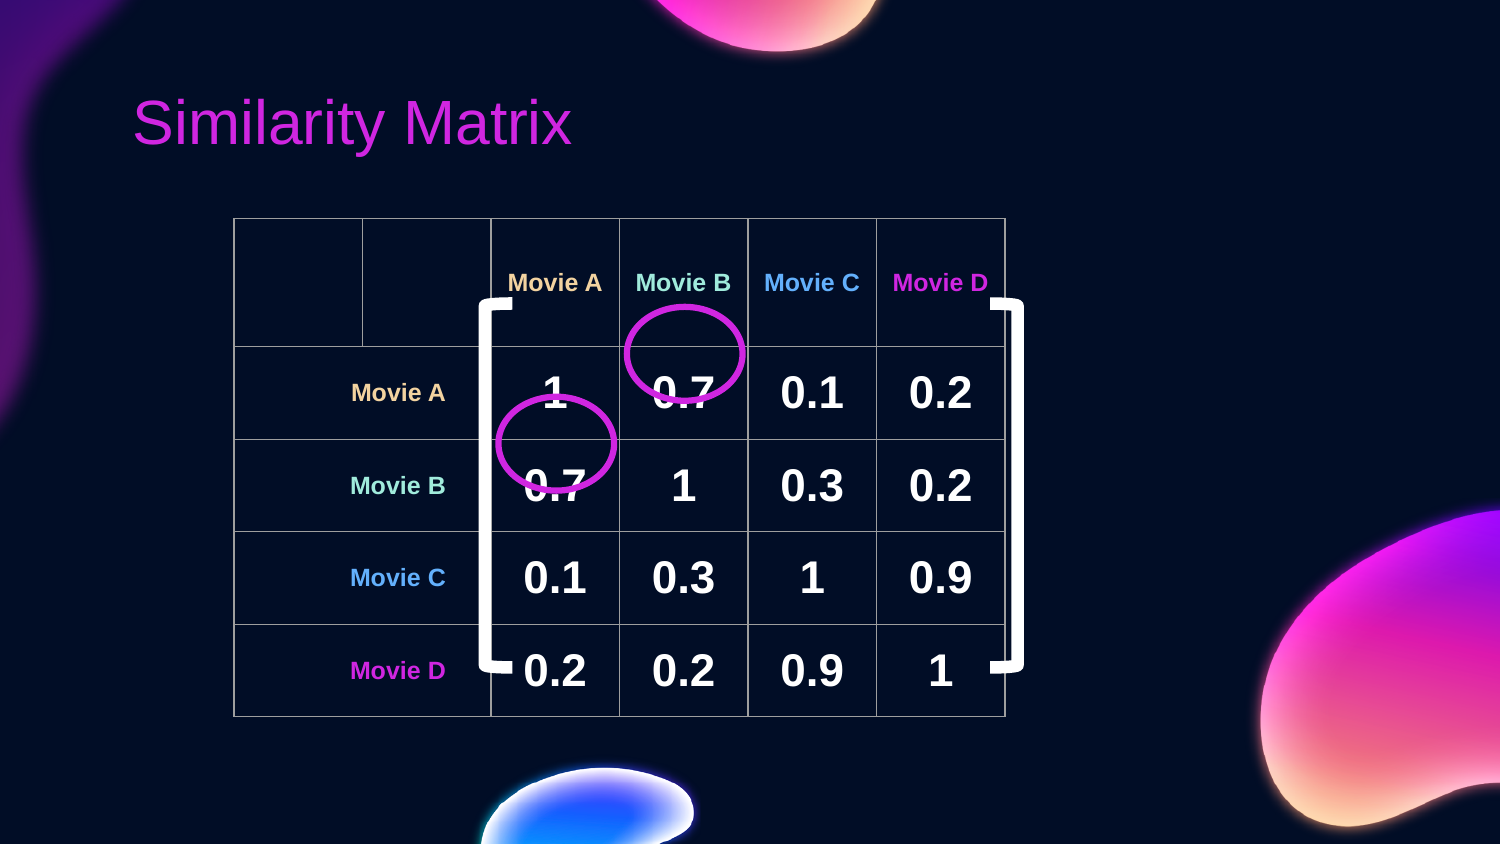

# Similarity Matrix
|  |  | Movie A | Movie B | Movie C | Movie D |
| --- | --- | --- | --- | --- | --- |
| Movie A |  | 1 | 0.7 | 0.1 | 0.2 |
| Movie B |  | 0.7 | 1 | 0.3 | 0.2 |
| Movie C |  | 0.1 | 0.3 | 1 | 0.9 |
| Movie D |  | 0.2 | 0.2 | 0.9 | 1 |